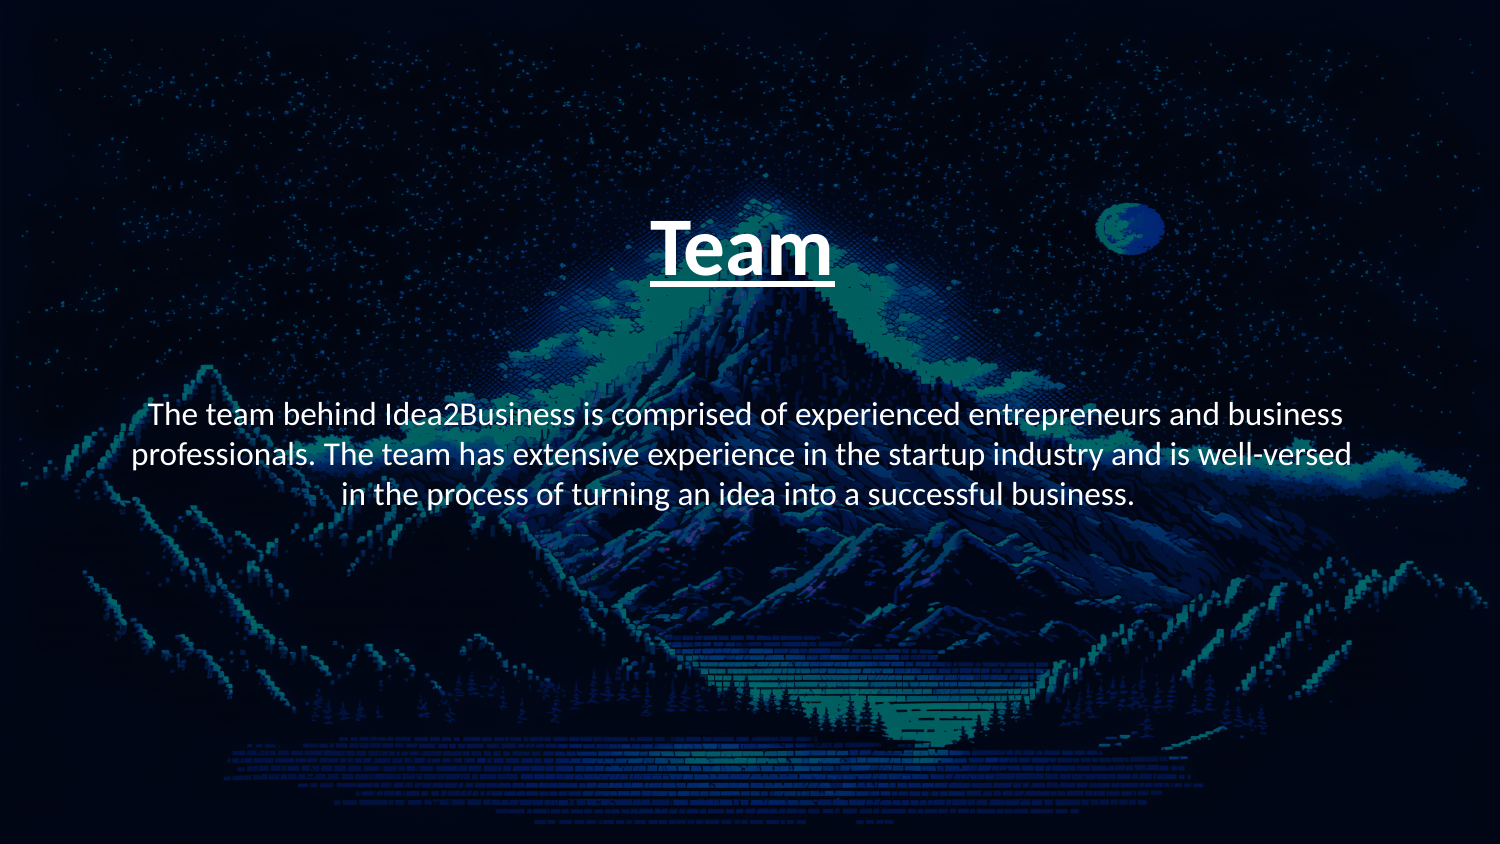

Team
 The team behind Idea2Business is comprised of experienced entrepreneurs and business professionals. The team has extensive experience in the startup industry and is well-versed in the process of turning an idea into a successful business.